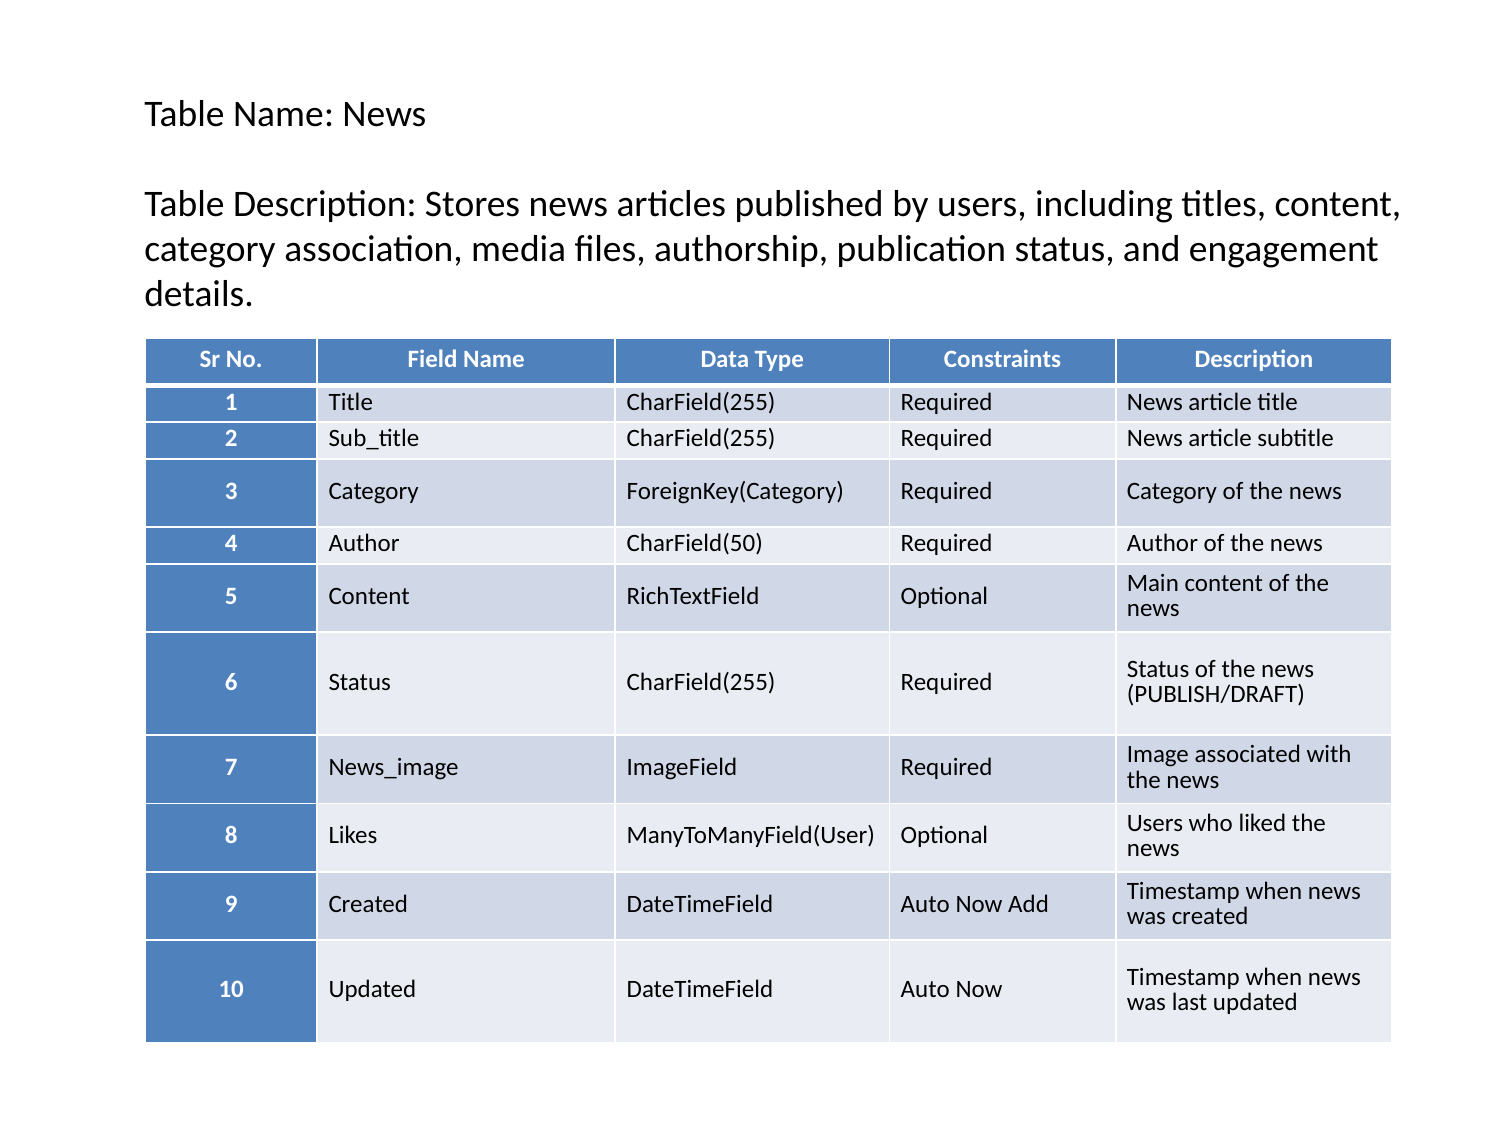

Table Name: News

Table Description: Stores news articles published by users, including titles, content, category association, media files, authorship, publication status, and engagement details.
| Sr No. | Field Name | Data Type | Constraints | Description |
| --- | --- | --- | --- | --- |
| 1 | Title | CharField(255) | Required | News article title |
| 2 | Sub\_title | CharField(255) | Required | News article subtitle |
| 3 | Category | ForeignKey(Category) | Required | Category of the news |
| 4 | Author | CharField(50) | Required | Author of the news |
| 5 | Content | RichTextField | Optional | Main content of the news |
| 6 | Status | CharField(255) | Required | Status of the news (PUBLISH/DRAFT) |
| 7 | News\_image | ImageField | Required | Image associated with the news |
| 8 | Likes | ManyToManyField(User) | Optional | Users who liked the news |
| 9 | Created | DateTimeField | Auto Now Add | Timestamp when news was created |
| 10 | Updated | DateTimeField | Auto Now | Timestamp when news was last updated |